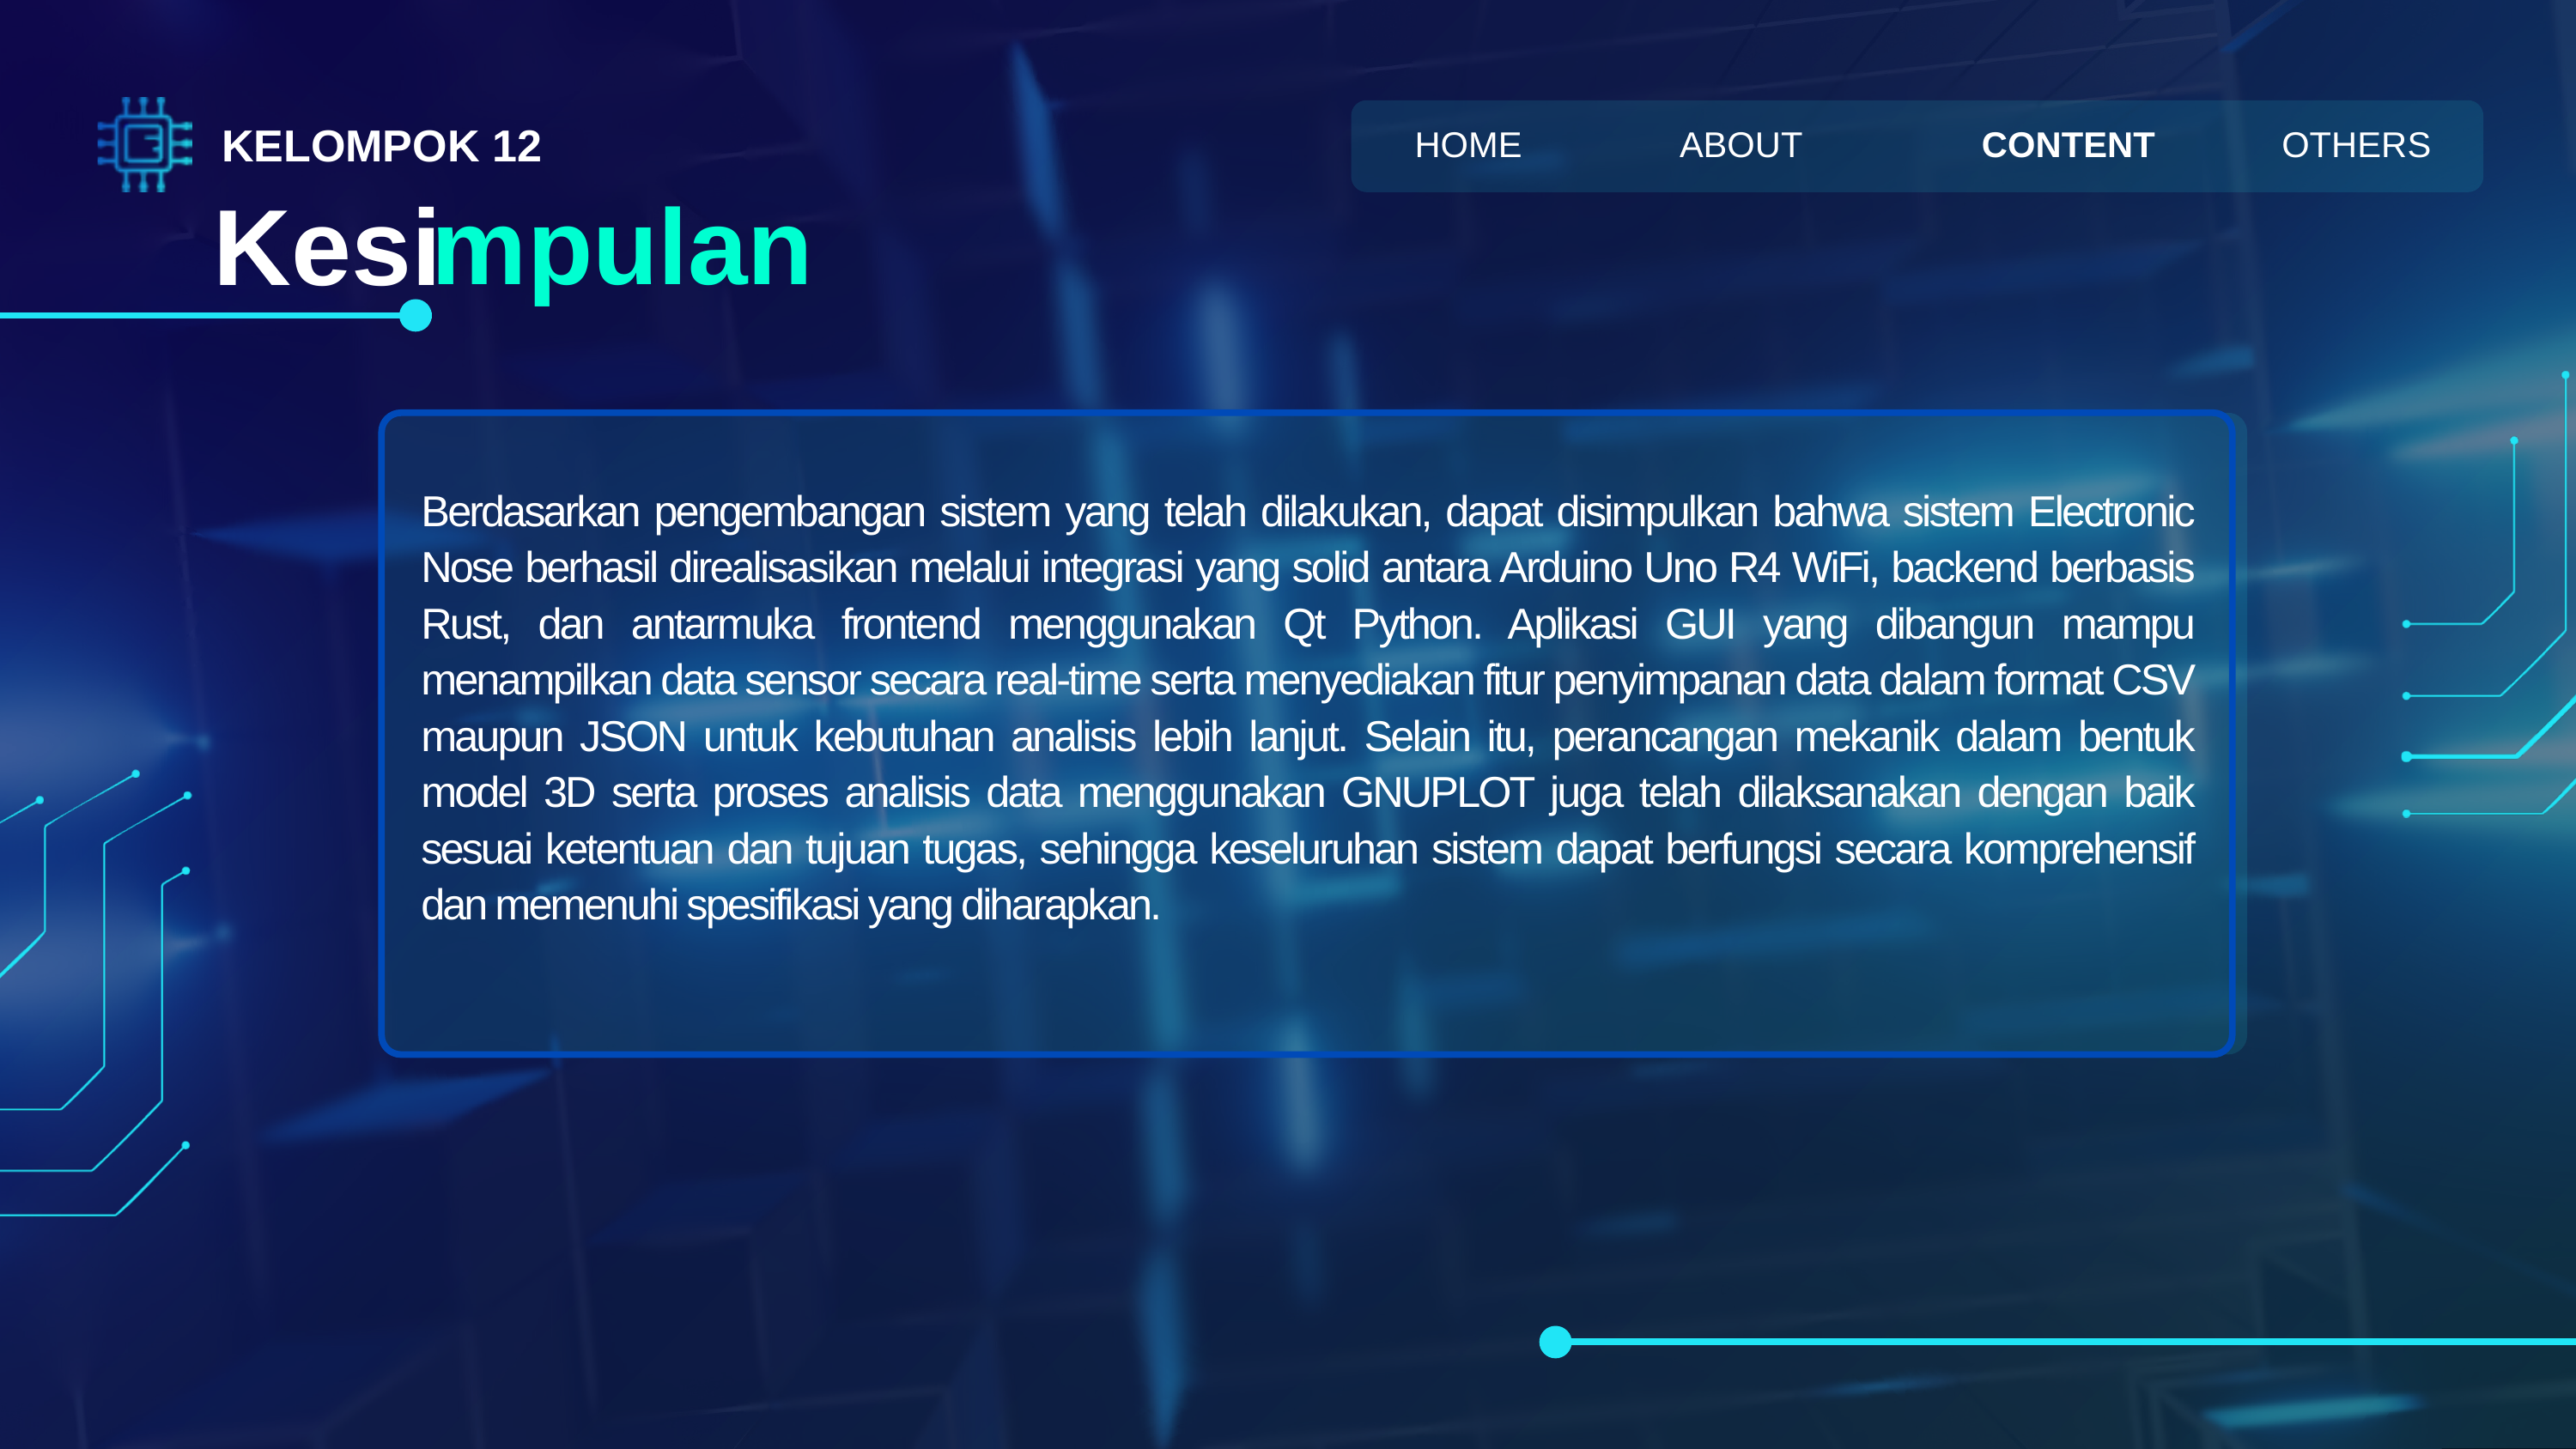

KELOMPOK 12
HOME
ABOUT
CONTENT
OTHERS
mpulan
Kesi

Berdasarkan pengembangan sistem yang telah dilakukan, dapat disimpulkan bahwa sistem Electronic Nose berhasil direalisasikan melalui integrasi yang solid antara Arduino Uno R4 WiFi, backend berbasis Rust, dan antarmuka frontend menggunakan Qt Python. Aplikasi GUI yang dibangun mampu menampilkan data sensor secara real-time serta menyediakan fitur penyimpanan data dalam format CSV maupun JSON untuk kebutuhan analisis lebih lanjut. Selain itu, perancangan mekanik dalam bentuk model 3D serta proses analisis data menggunakan GNUPLOT juga telah dilaksanakan dengan baik sesuai ketentuan dan tujuan tugas, sehingga keseluruhan sistem dapat berfungsi secara komprehensif dan memenuhi spesifikasi yang diharapkan.